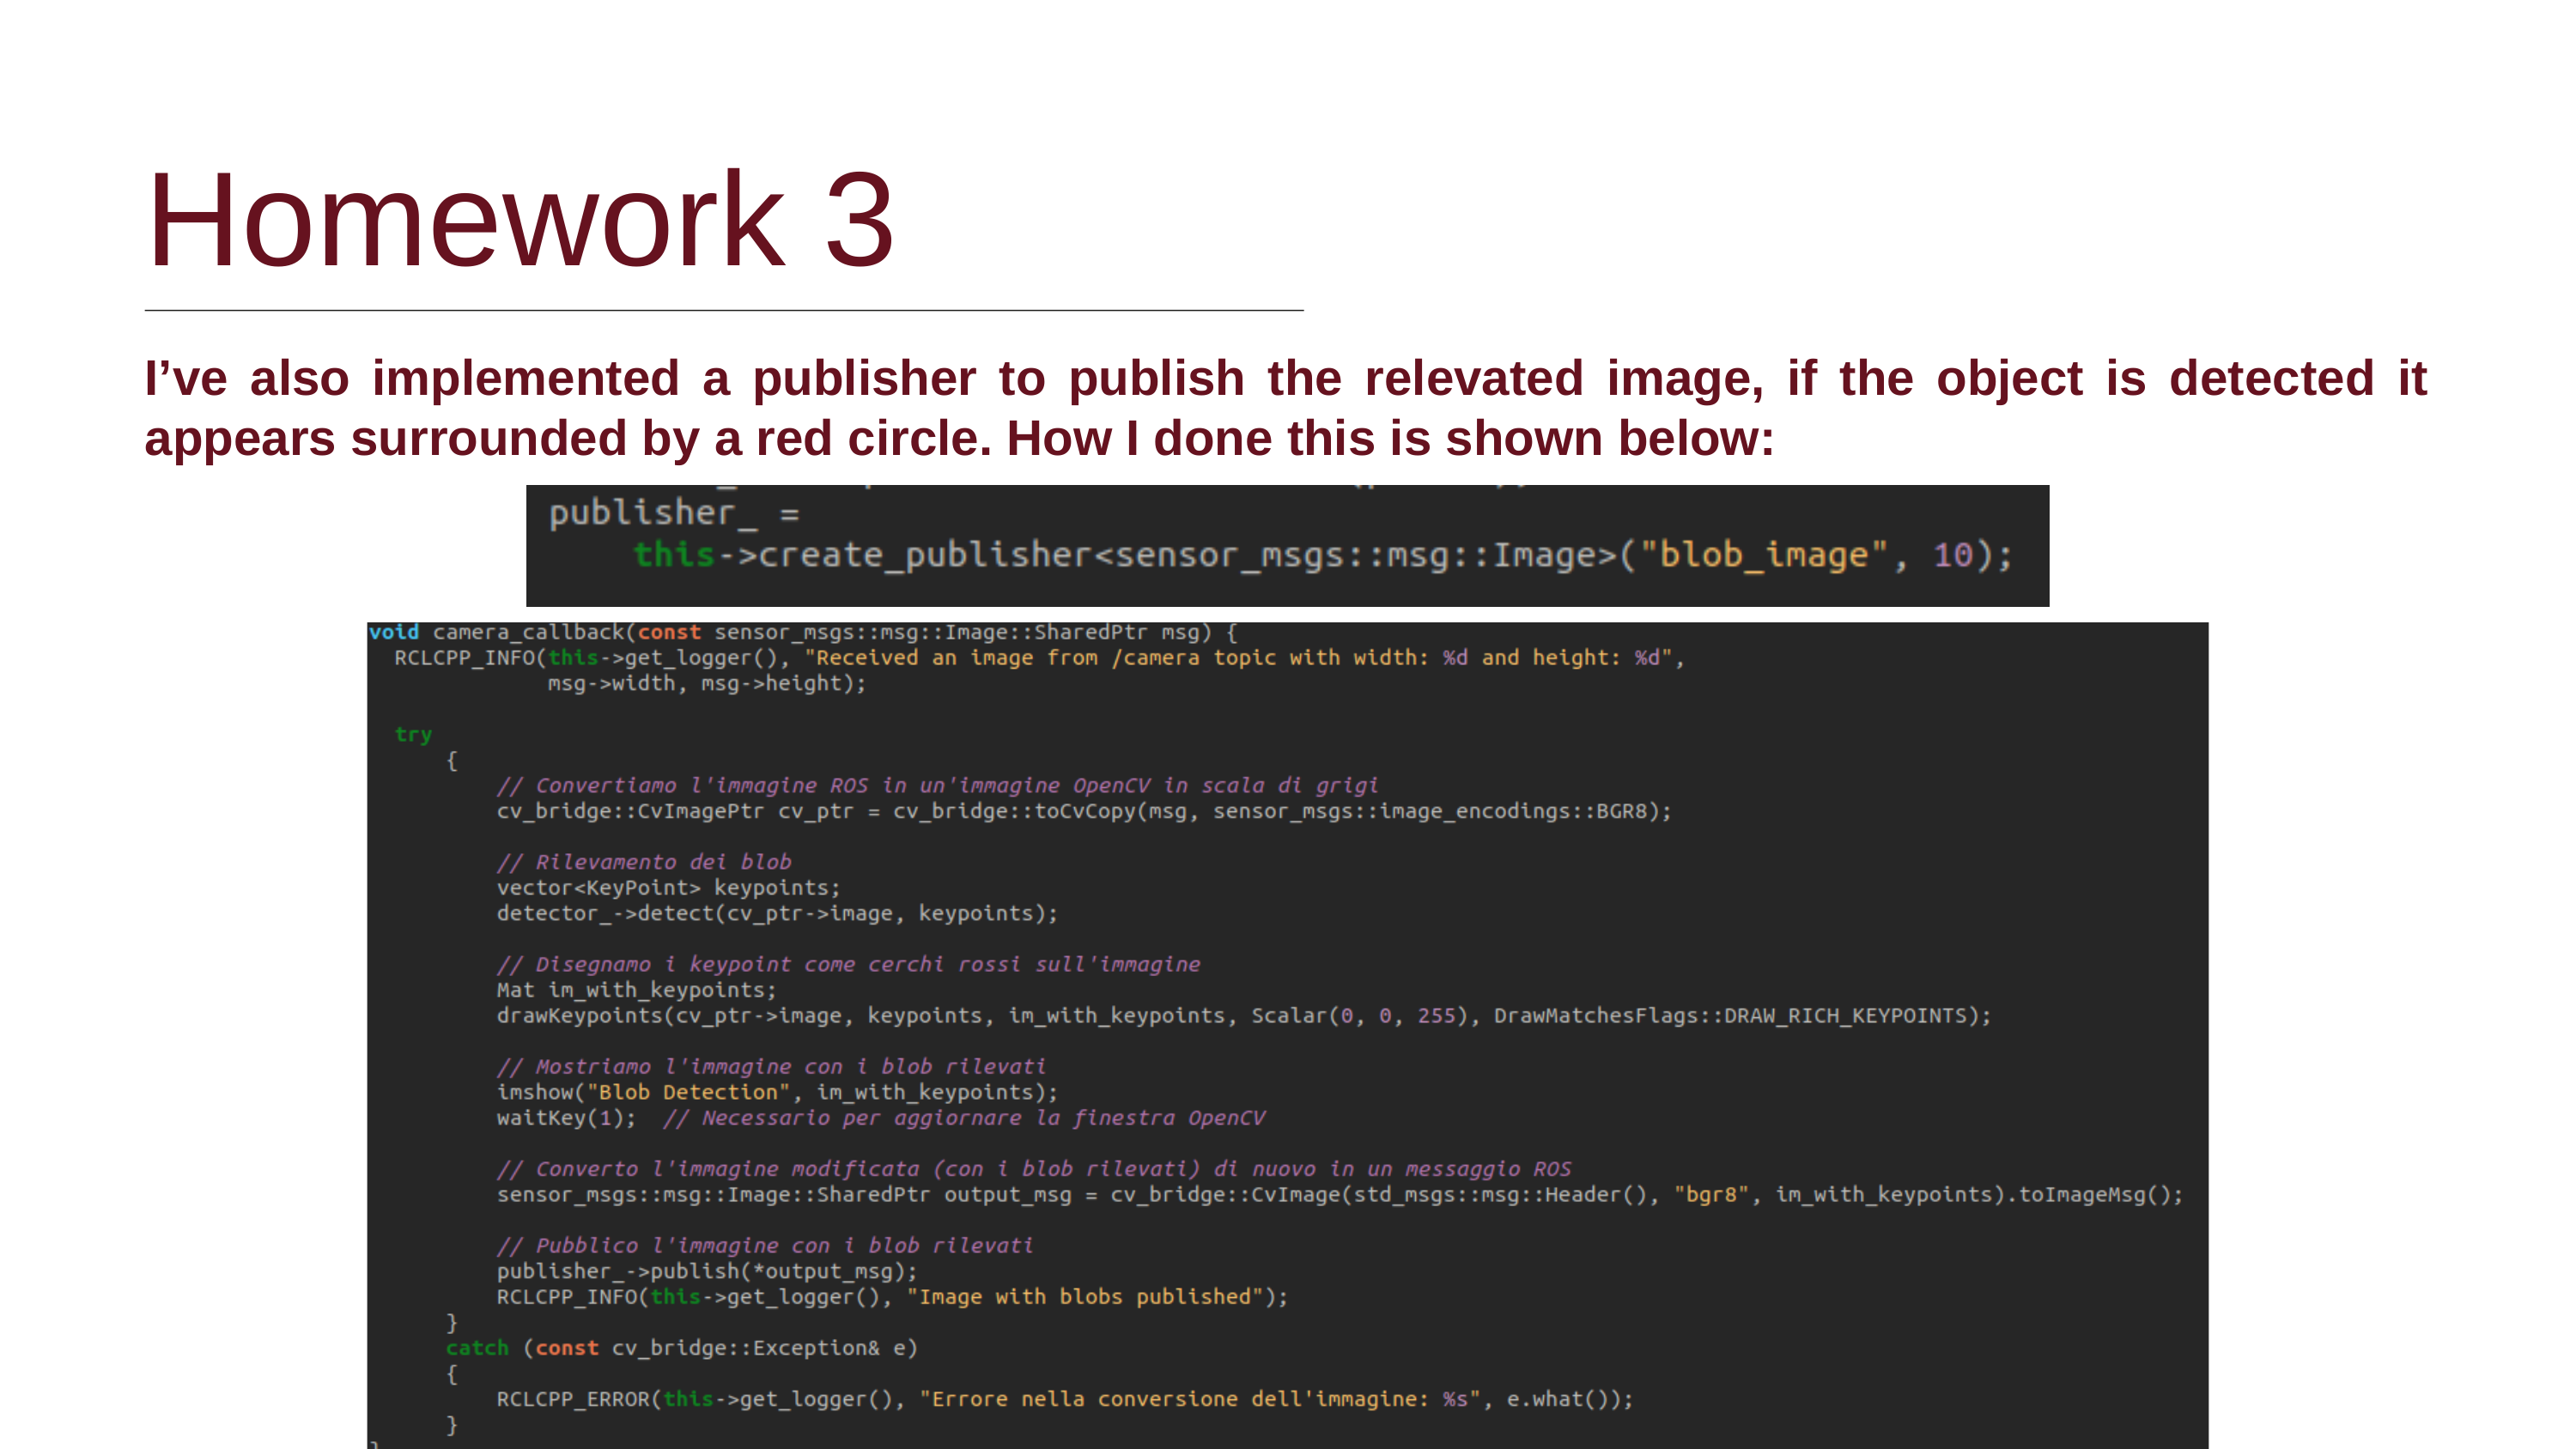

Homework 3

I’ve also implemented a publisher to publish the relevated image, if the object is detected it appears surrounded by a red circle. How I done this is shown below: